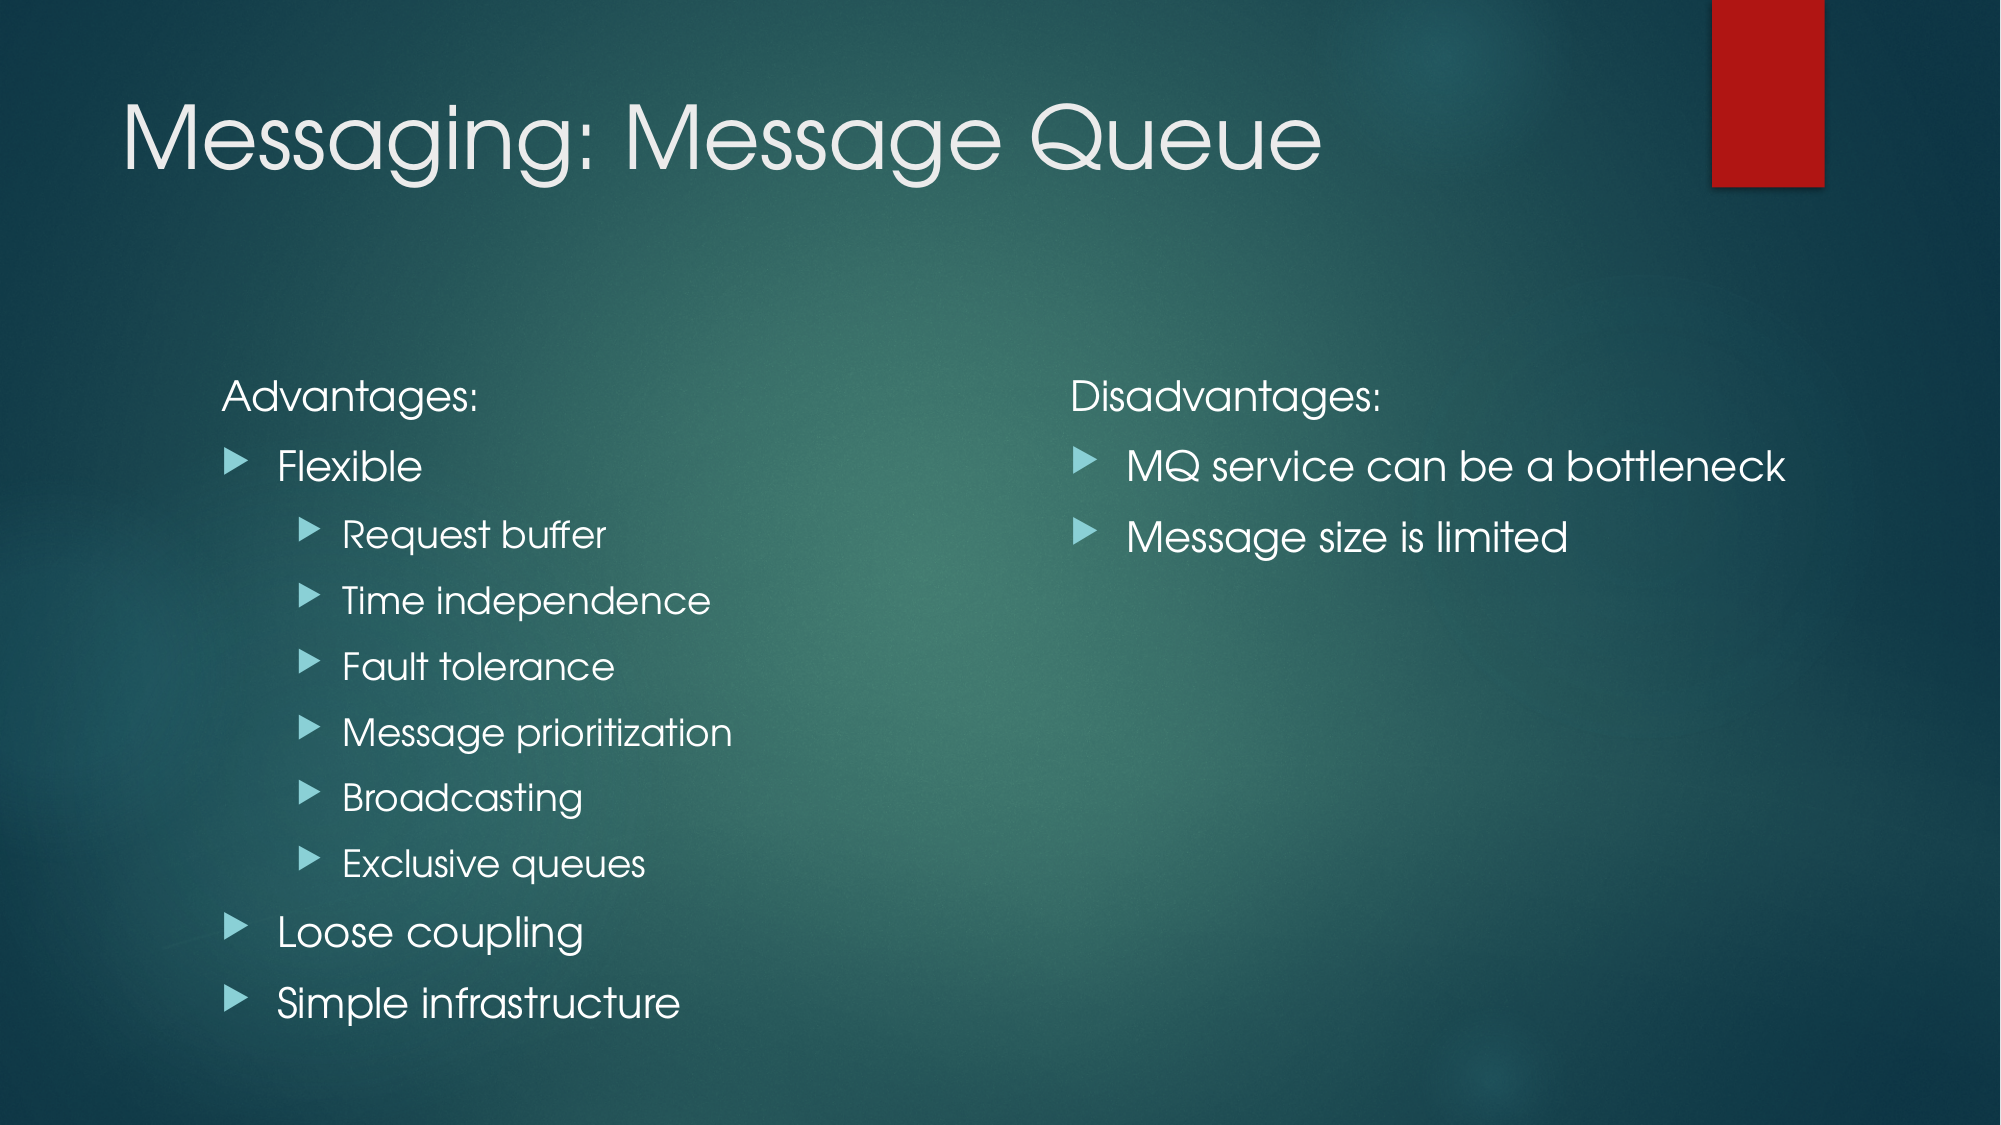

# Messaging: Message Queue
Disadvantages:
MQ service can be a bottleneck
Message size is limited

Advantages:
Flexible
Request buffer
Time independence
Fault tolerance
Message prioritization
Broadcasting
Exclusive queues
Loose coupling
Simple infrastructure